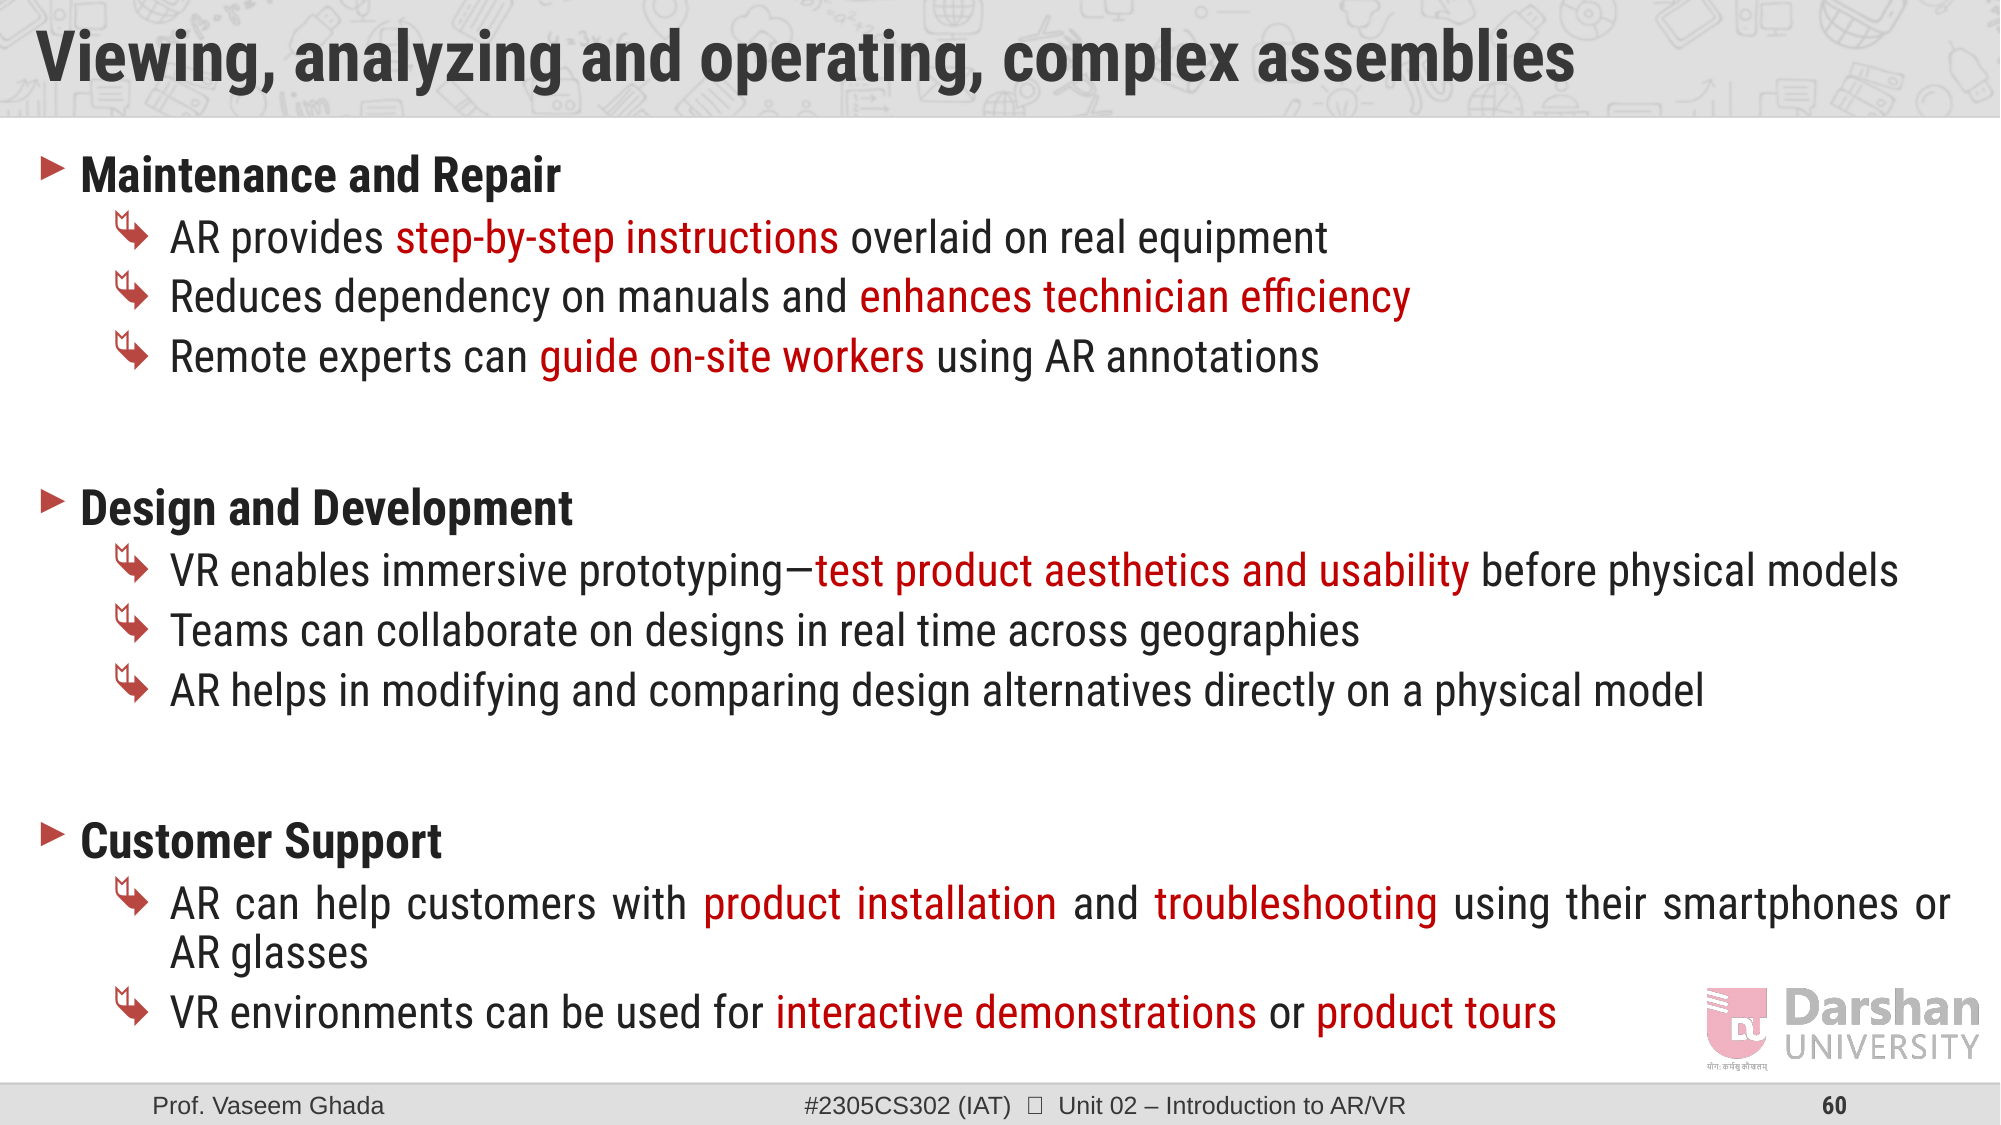

# Viewing, analyzing and operating, complex assemblies
Maintenance and Repair
AR provides step-by-step instructions overlaid on real equipment
Reduces dependency on manuals and enhances technician efficiency
Remote experts can guide on-site workers using AR annotations

Design and Development
VR enables immersive prototyping—test product aesthetics and usability before physical models
Teams can collaborate on designs in real time across geographies
AR helps in modifying and comparing design alternatives directly on a physical model

Customer Support
AR can help customers with product installation and troubleshooting using their smartphones or AR glasses
VR environments can be used for interactive demonstrations or product tours